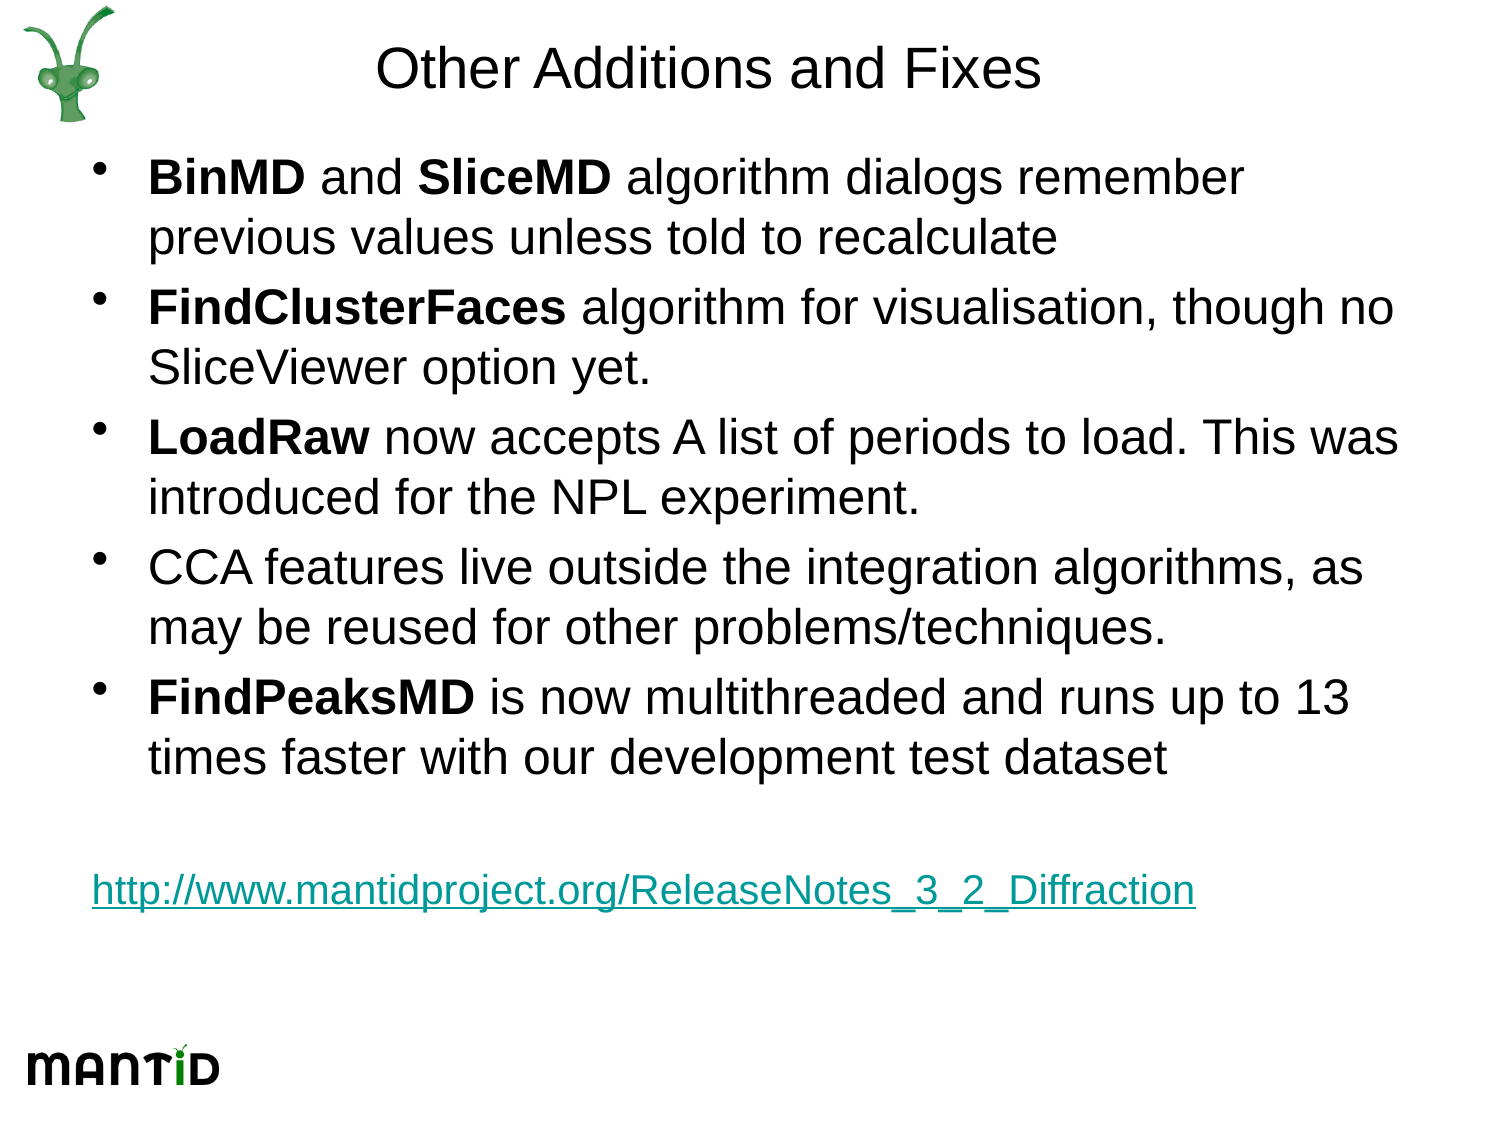

# Other Additions and Fixes
BinMD and SliceMD algorithm dialogs remember previous values unless told to recalculate
FindClusterFaces algorithm for visualisation, though no SliceViewer option yet.
LoadRaw now accepts A list of periods to load. This was introduced for the NPL experiment.
CCA features live outside the integration algorithms, as may be reused for other problems/techniques.
FindPeaksMD is now multithreaded and runs up to 13 times faster with our development test dataset

http://www.mantidproject.org/ReleaseNotes_3_2_Diffraction